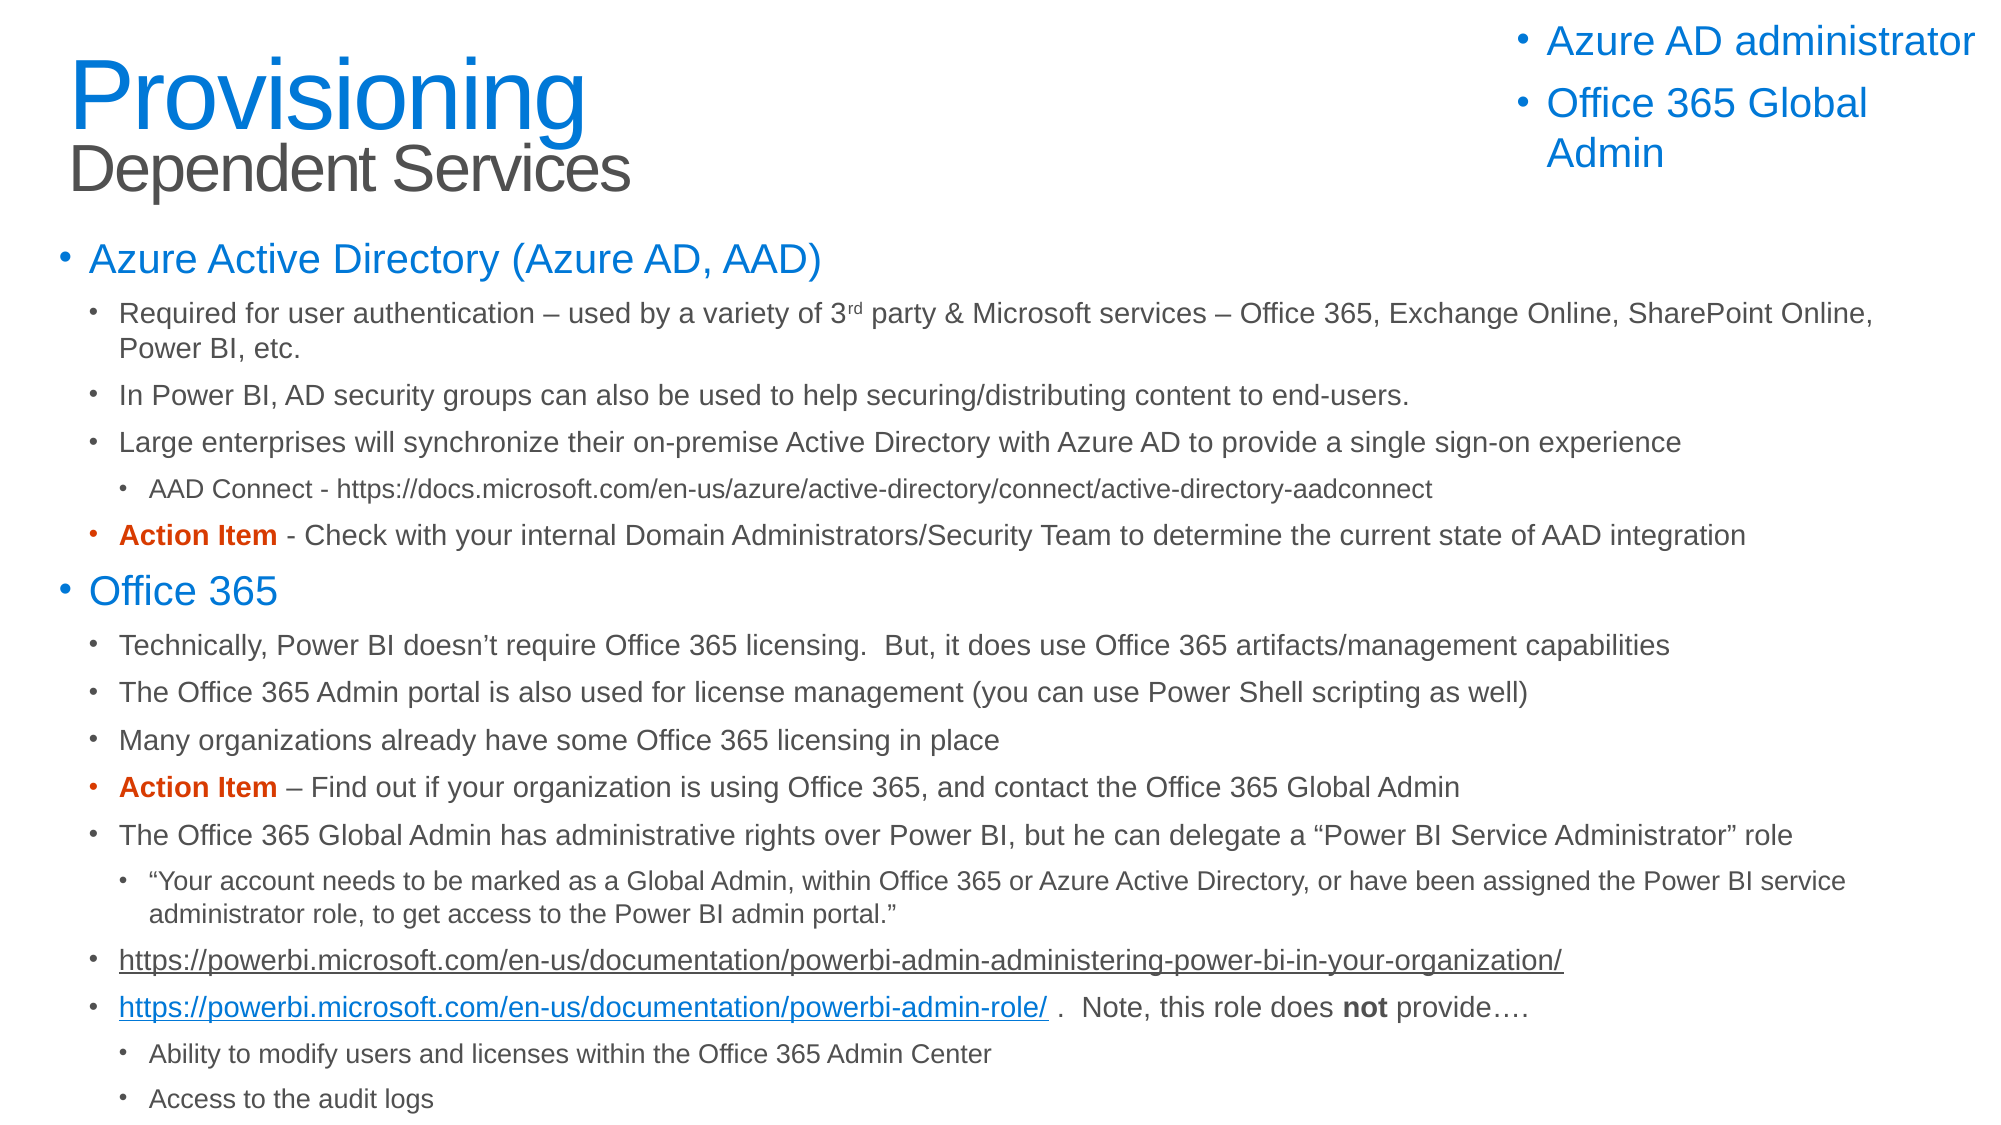

Azure AD administrator
Office 365 Global Admin
# Provisioning Dependent Services
Azure Active Directory (Azure AD, AAD)
Required for user authentication – used by a variety of 3rd party & Microsoft services – Office 365, Exchange Online, SharePoint Online, Power BI, etc.
In Power BI, AD security groups can also be used to help securing/distributing content to end-users.
Large enterprises will synchronize their on-premise Active Directory with Azure AD to provide a single sign-on experience
AAD Connect - https://docs.microsoft.com/en-us/azure/active-directory/connect/active-directory-aadconnect
Action Item - Check with your internal Domain Administrators/Security Team to determine the current state of AAD integration
Office 365
Technically, Power BI doesn’t require Office 365 licensing.  But, it does use Office 365 artifacts/management capabilities
The Office 365 Admin portal is also used for license management (you can use Power Shell scripting as well)
Many organizations already have some Office 365 licensing in place
Action Item – Find out if your organization is using Office 365, and contact the Office 365 Global Admin
The Office 365 Global Admin has administrative rights over Power BI, but he can delegate a “Power BI Service Administrator” role
“Your account needs to be marked as a Global Admin, within Office 365 or Azure Active Directory, or have been assigned the Power BI service administrator role, to get access to the Power BI admin portal.”
https://powerbi.microsoft.com/en-us/documentation/powerbi-admin-administering-power-bi-in-your-organization/
https://powerbi.microsoft.com/en-us/documentation/powerbi-admin-role/ .  Note, this role does not provide….
Ability to modify users and licenses within the Office 365 Admin Center
Access to the audit logs